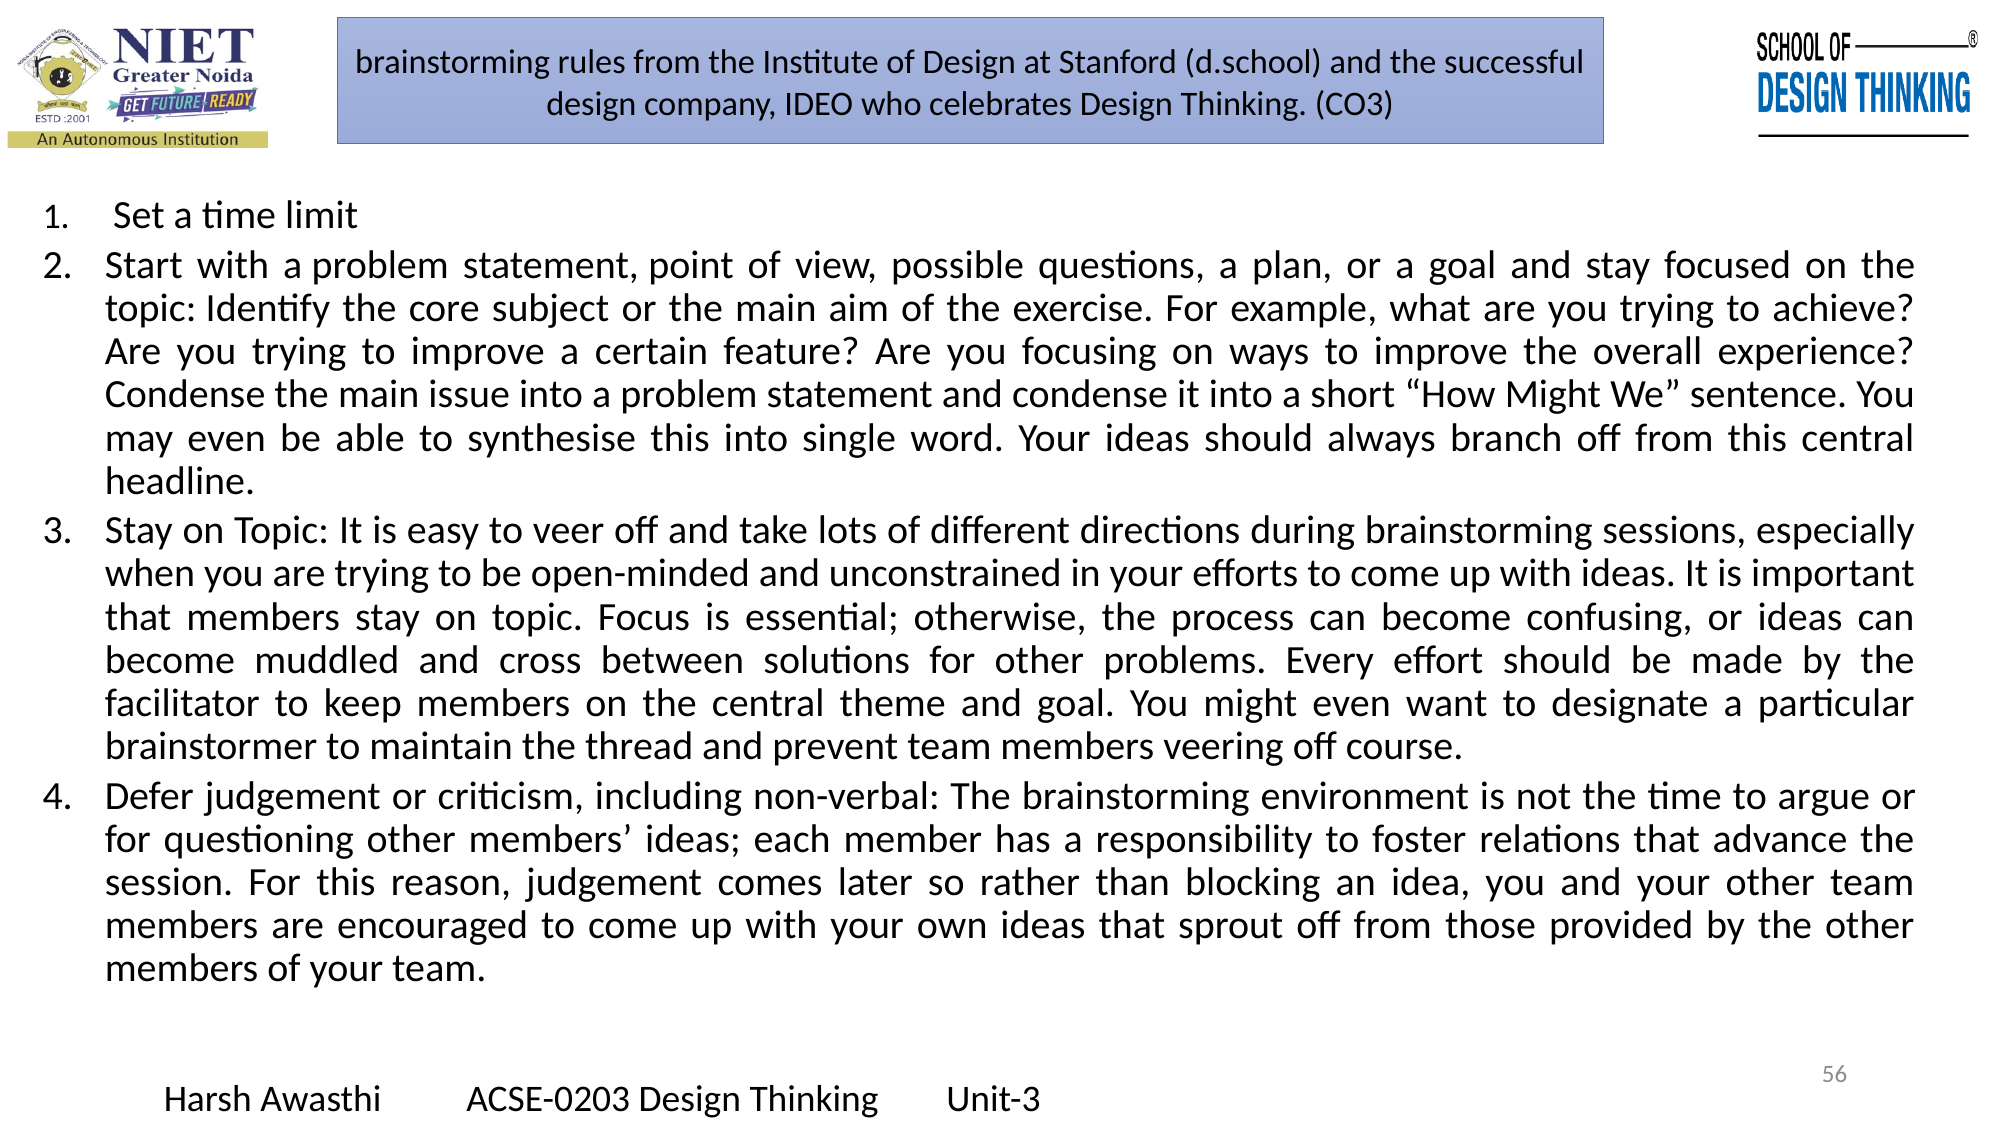

brainstorming rules from the Institute of Design at Stanford (d.school) and the successful design company, IDEO who celebrates Design Thinking. (CO3)
 Set a time limit
Start with a problem statement, point of view, possible questions, a plan, or a goal and stay focused on the topic: Identify the core subject or the main aim of the exercise. For example, what are you trying to achieve? Are you trying to improve a certain feature? Are you focusing on ways to improve the overall experience? Condense the main issue into a problem statement and condense it into a short “How Might We” sentence. You may even be able to synthesise this into single word. Your ideas should always branch off from this central headline.
Stay on Topic: It is easy to veer off and take lots of different directions during brainstorming sessions, especially when you are trying to be open-minded and unconstrained in your efforts to come up with ideas. It is important that members stay on topic. Focus is essential; otherwise, the process can become confusing, or ideas can become muddled and cross between solutions for other problems. Every effort should be made by the facilitator to keep members on the central theme and goal. You might even want to designate a particular brainstormer to maintain the thread and prevent team members veering off course.
Defer judgement or criticism, including non-verbal: The brainstorming environment is not the time to argue or for questioning other members’ ideas; each member has a responsibility to foster relations that advance the session. For this reason, judgement comes later so rather than blocking an idea, you and your other team members are encouraged to come up with your own ideas that sprout off from those provided by the other members of your team.

56
Harsh Awasthi          ACSE-0203 Design Thinking        Unit-3